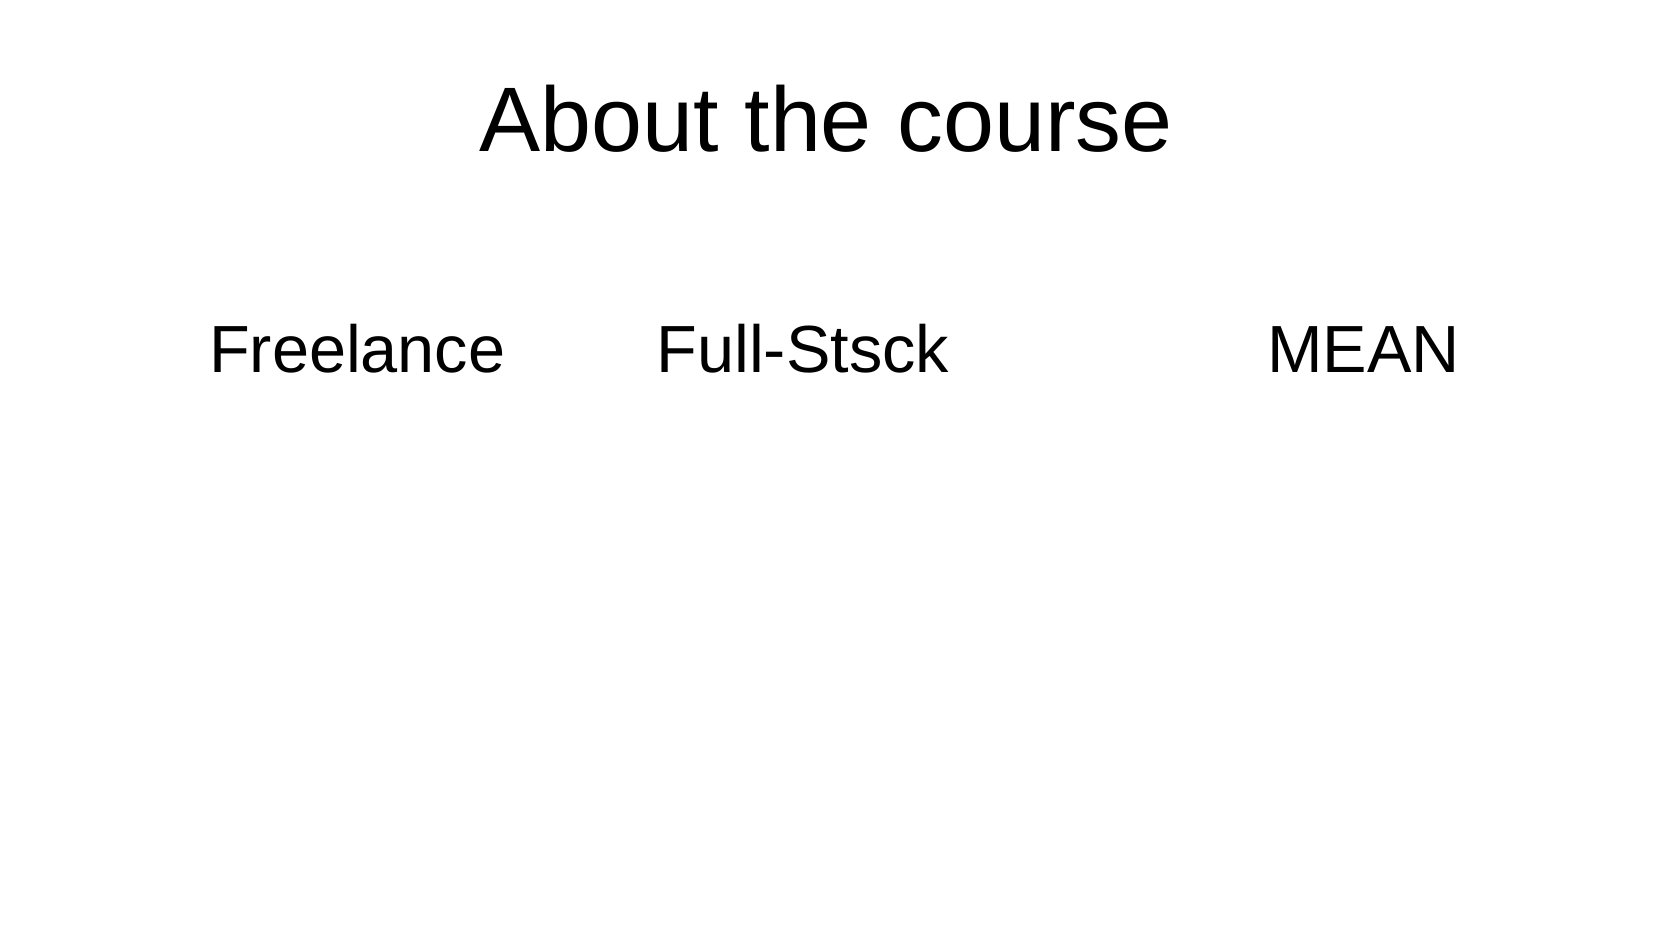

# About the course
Freelance
Full-Stsck
MEAN